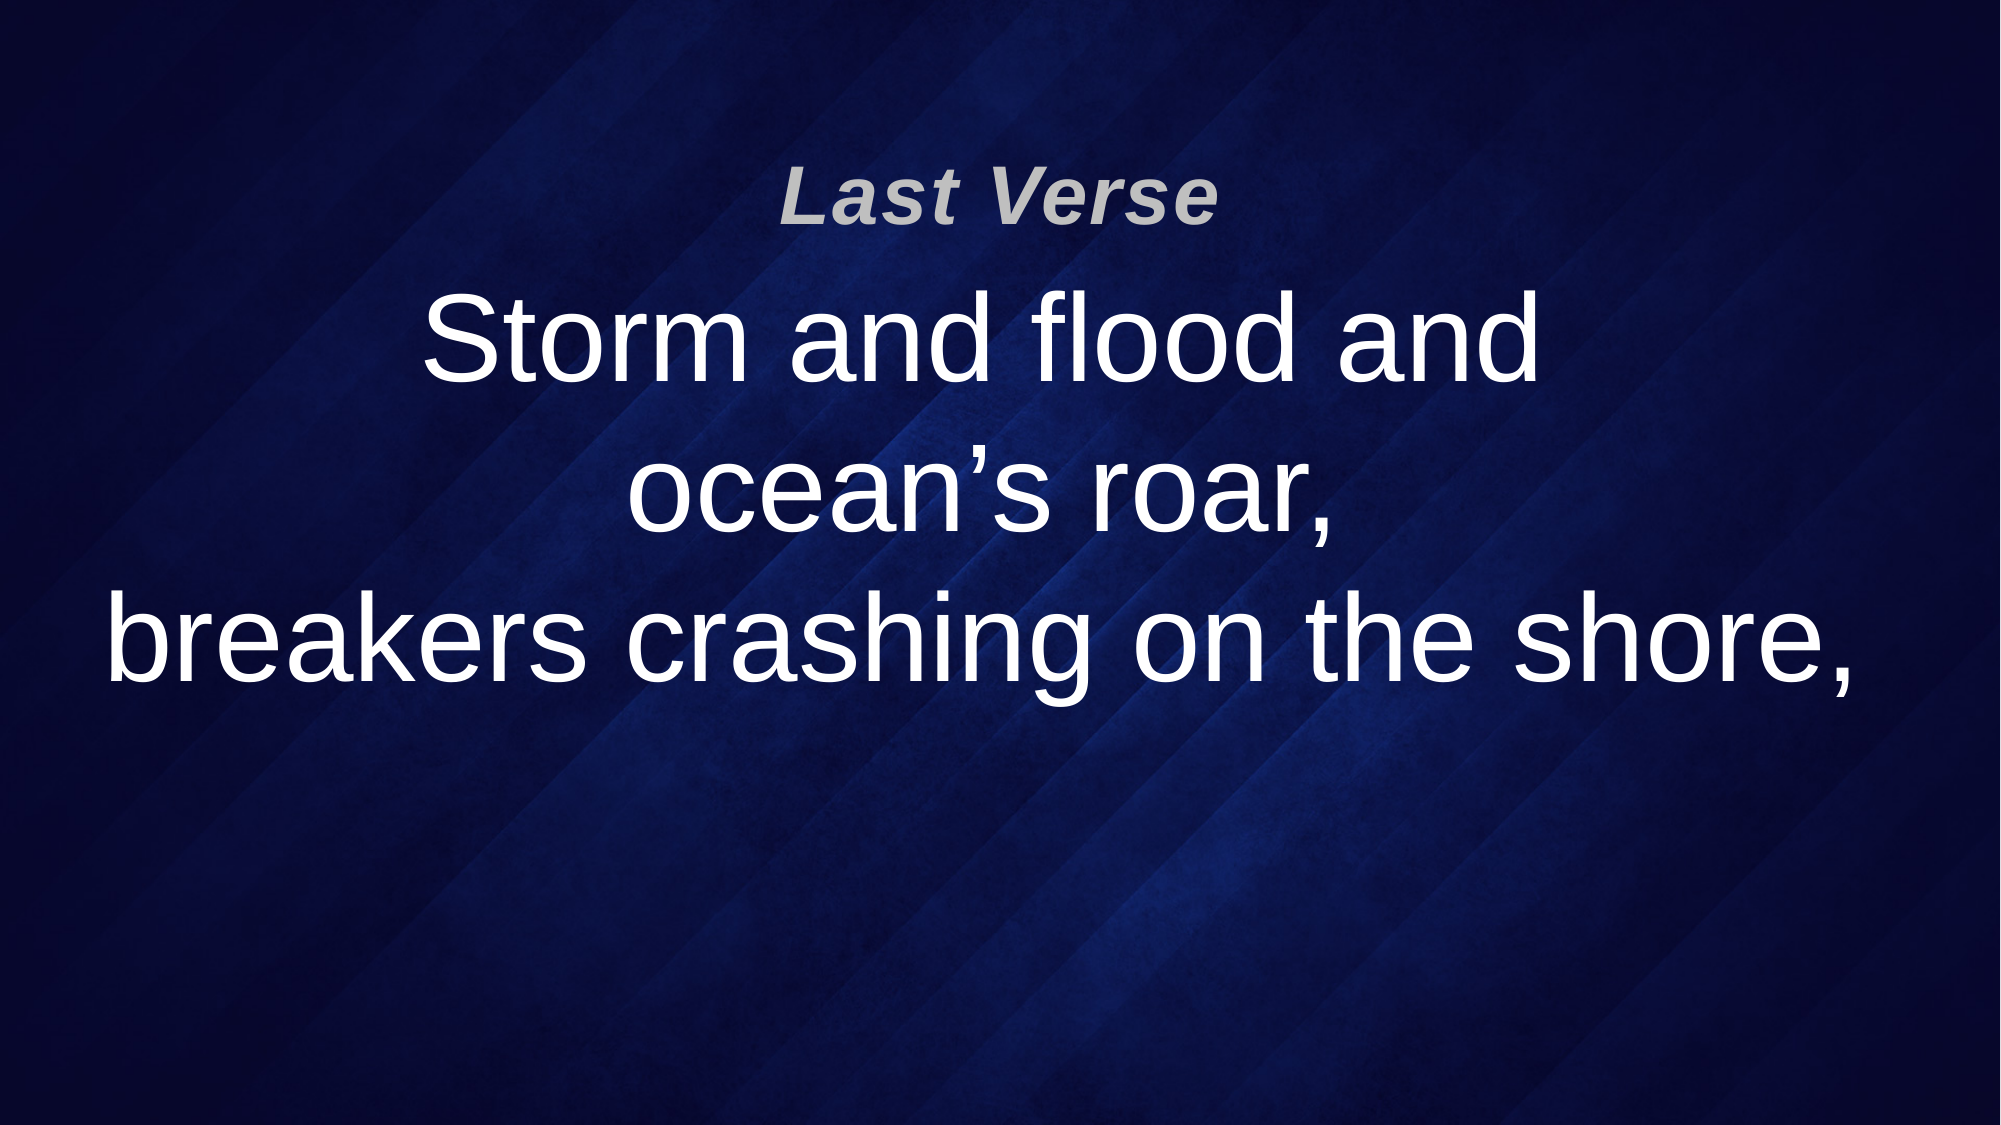

Last Verse
# Storm and flood and ocean’s roar, breakers crashing on the shore,